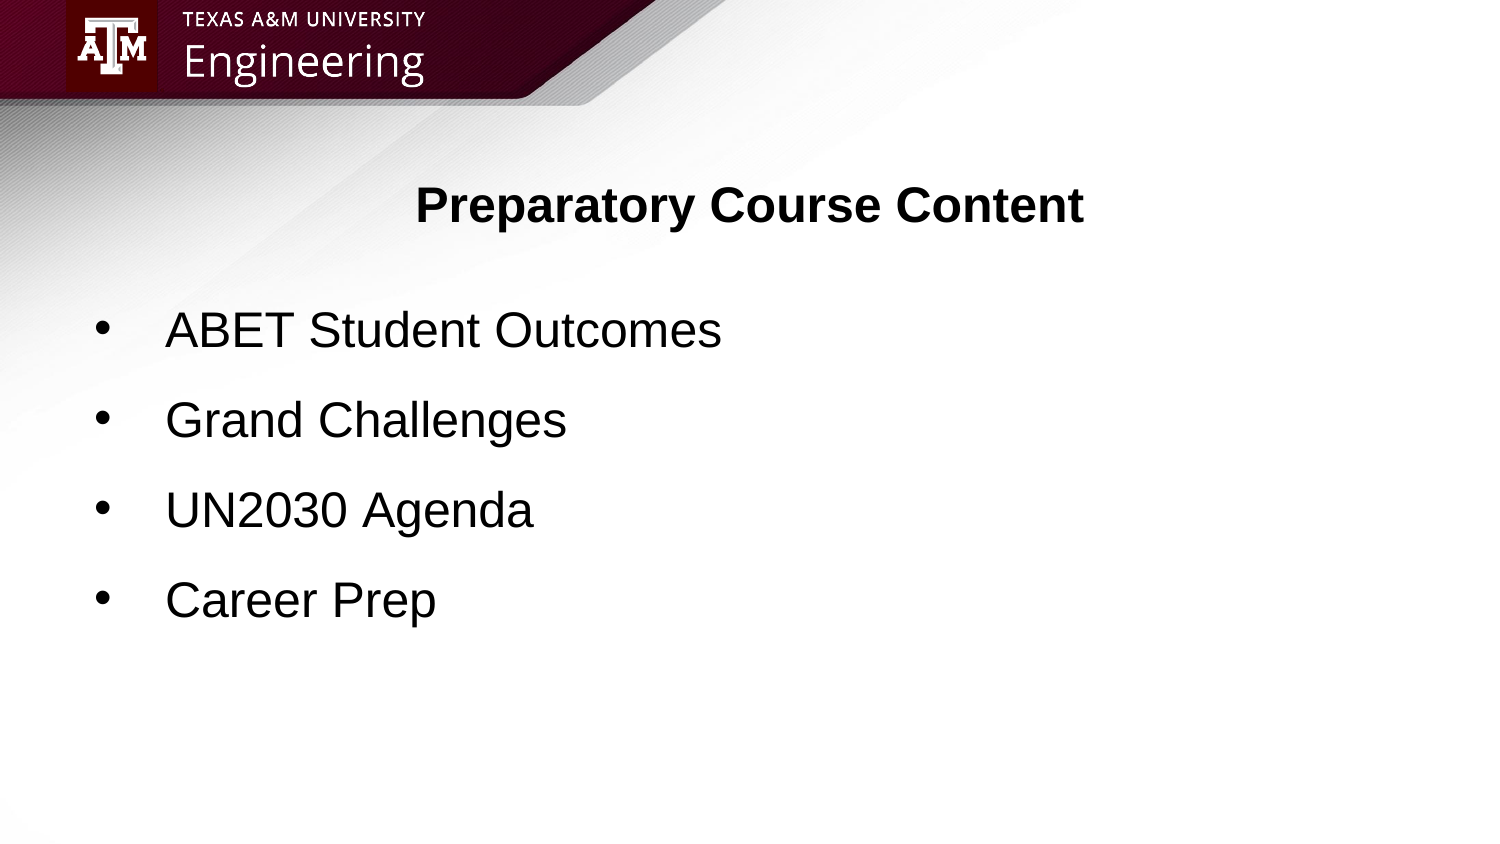

# Preparatory Course Content
ABET Student Outcomes
Grand Challenges
UN2030 Agenda
Career Prep